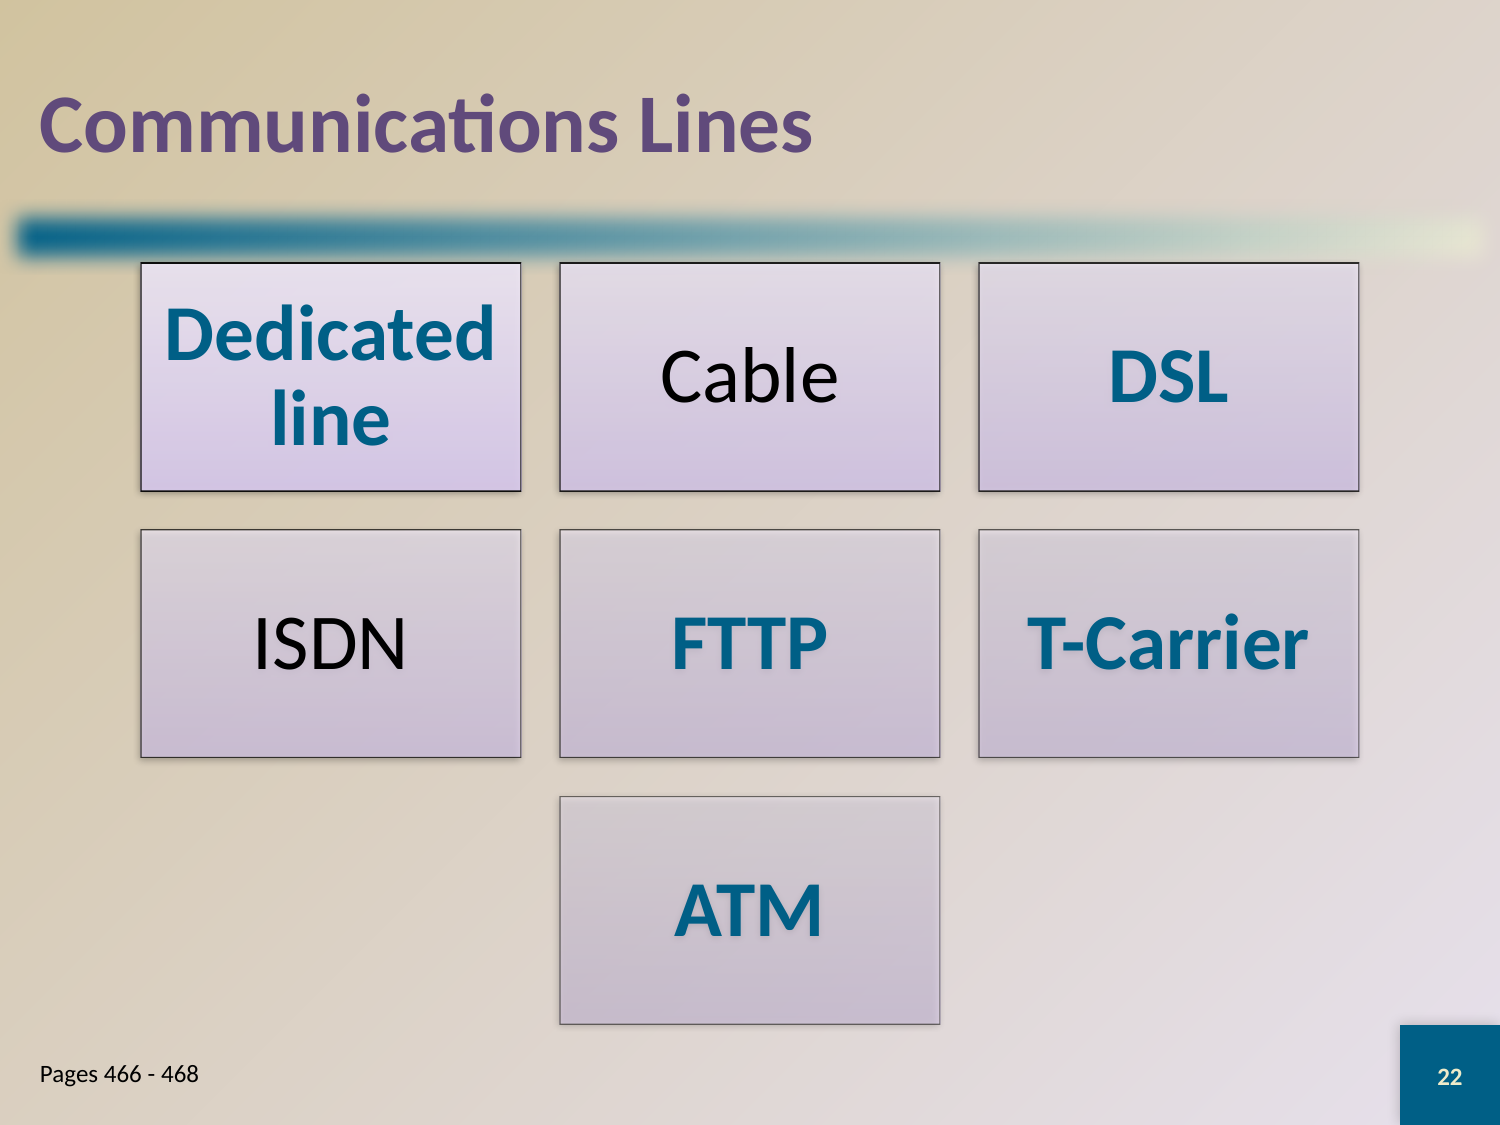

# Communications Lines
Dedicated line
Cable
DSL
ISDN
FTTP
T-Carrier
ATM
22
Pages 466 - 468